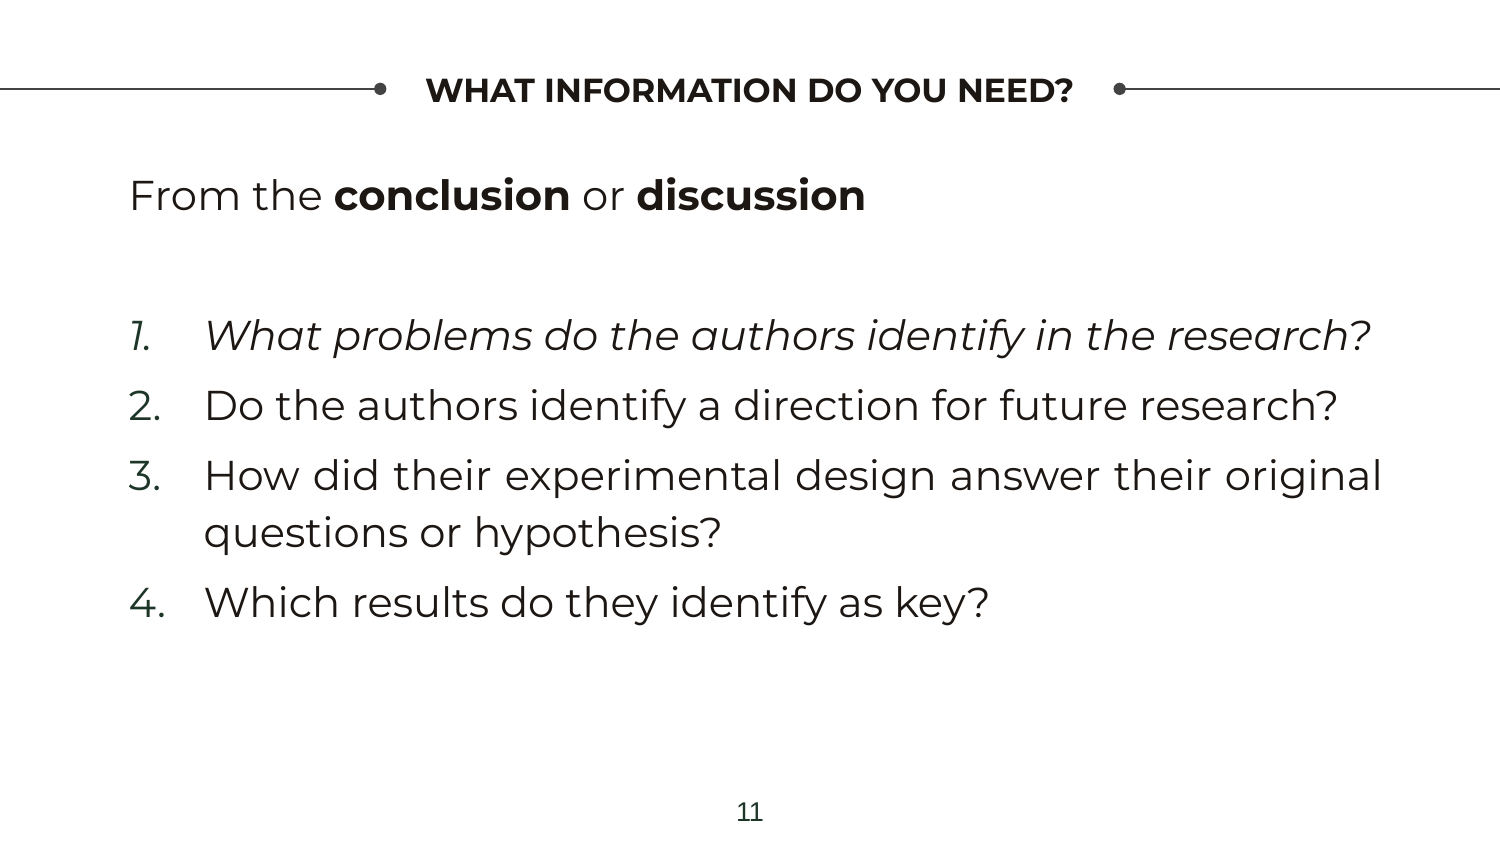

# WHAT INFORMATION DO YOU NEED?
From the conclusion or discussion

What problems do the authors identify in the research?
Do the authors identify a direction for future research?
How did their experimental design answer their original questions or hypothesis?
Which results do they identify as key?

11